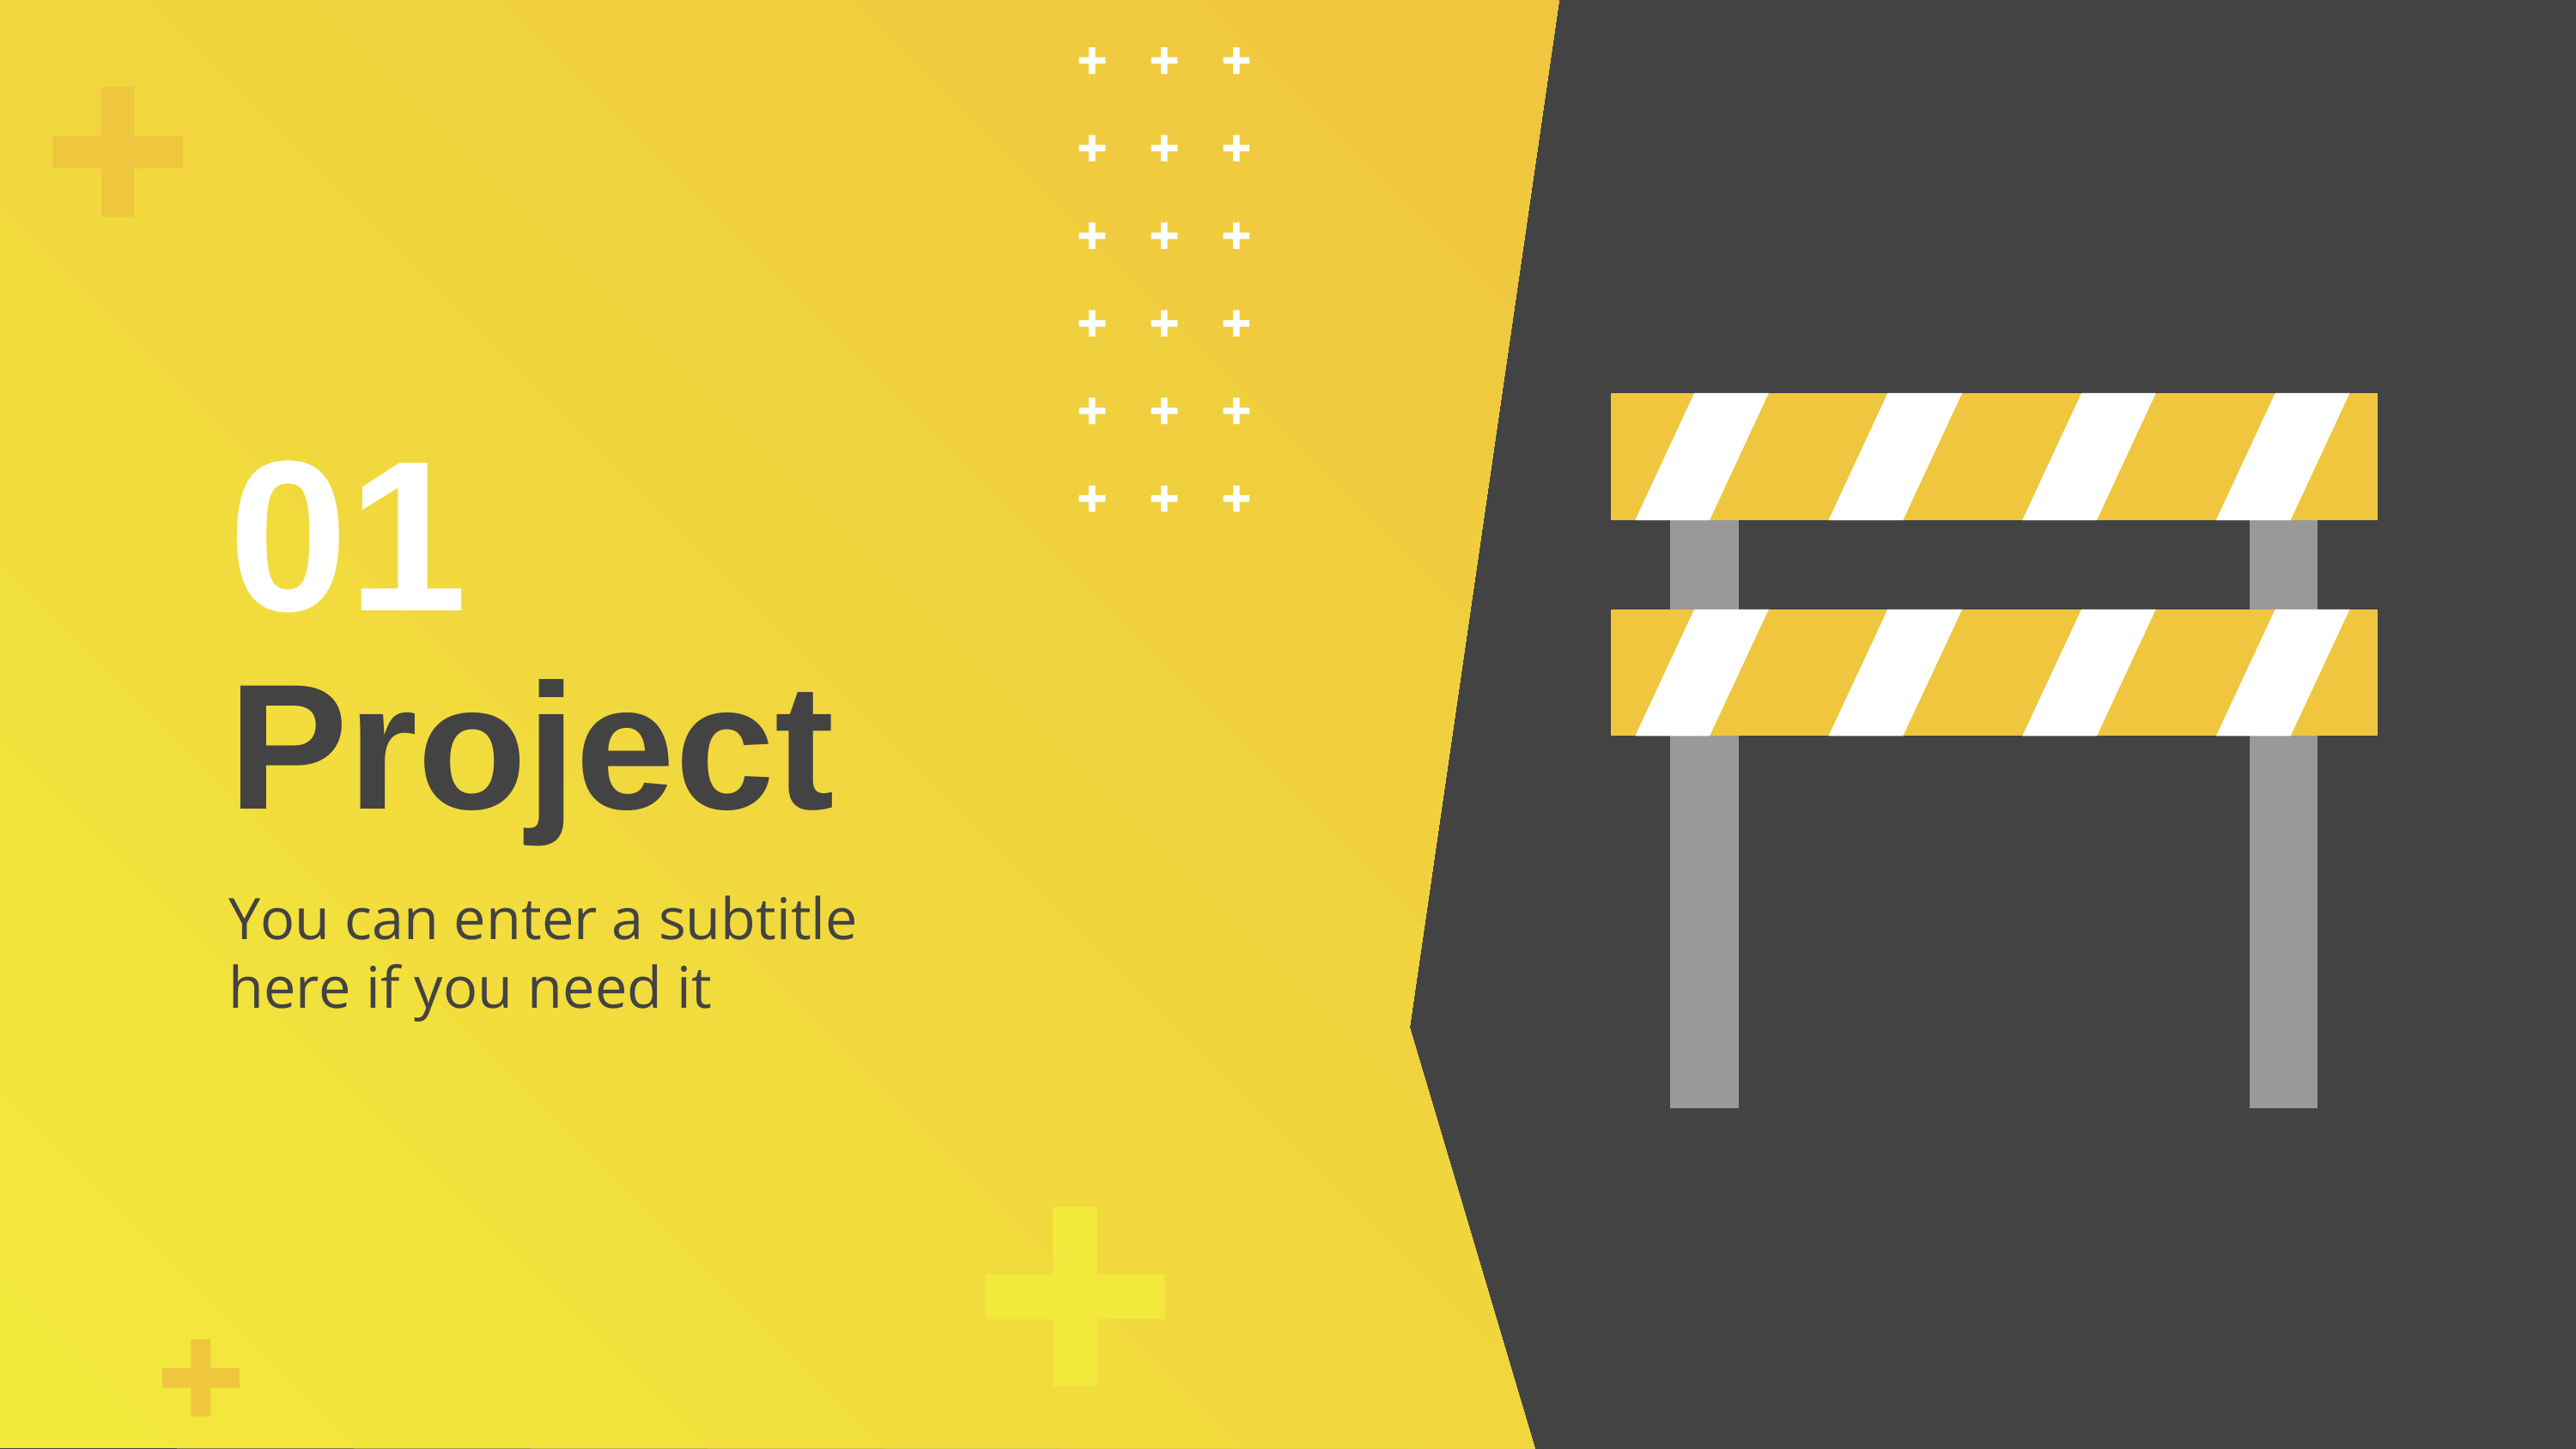

01
# Project
You can enter a subtitle here if you need it